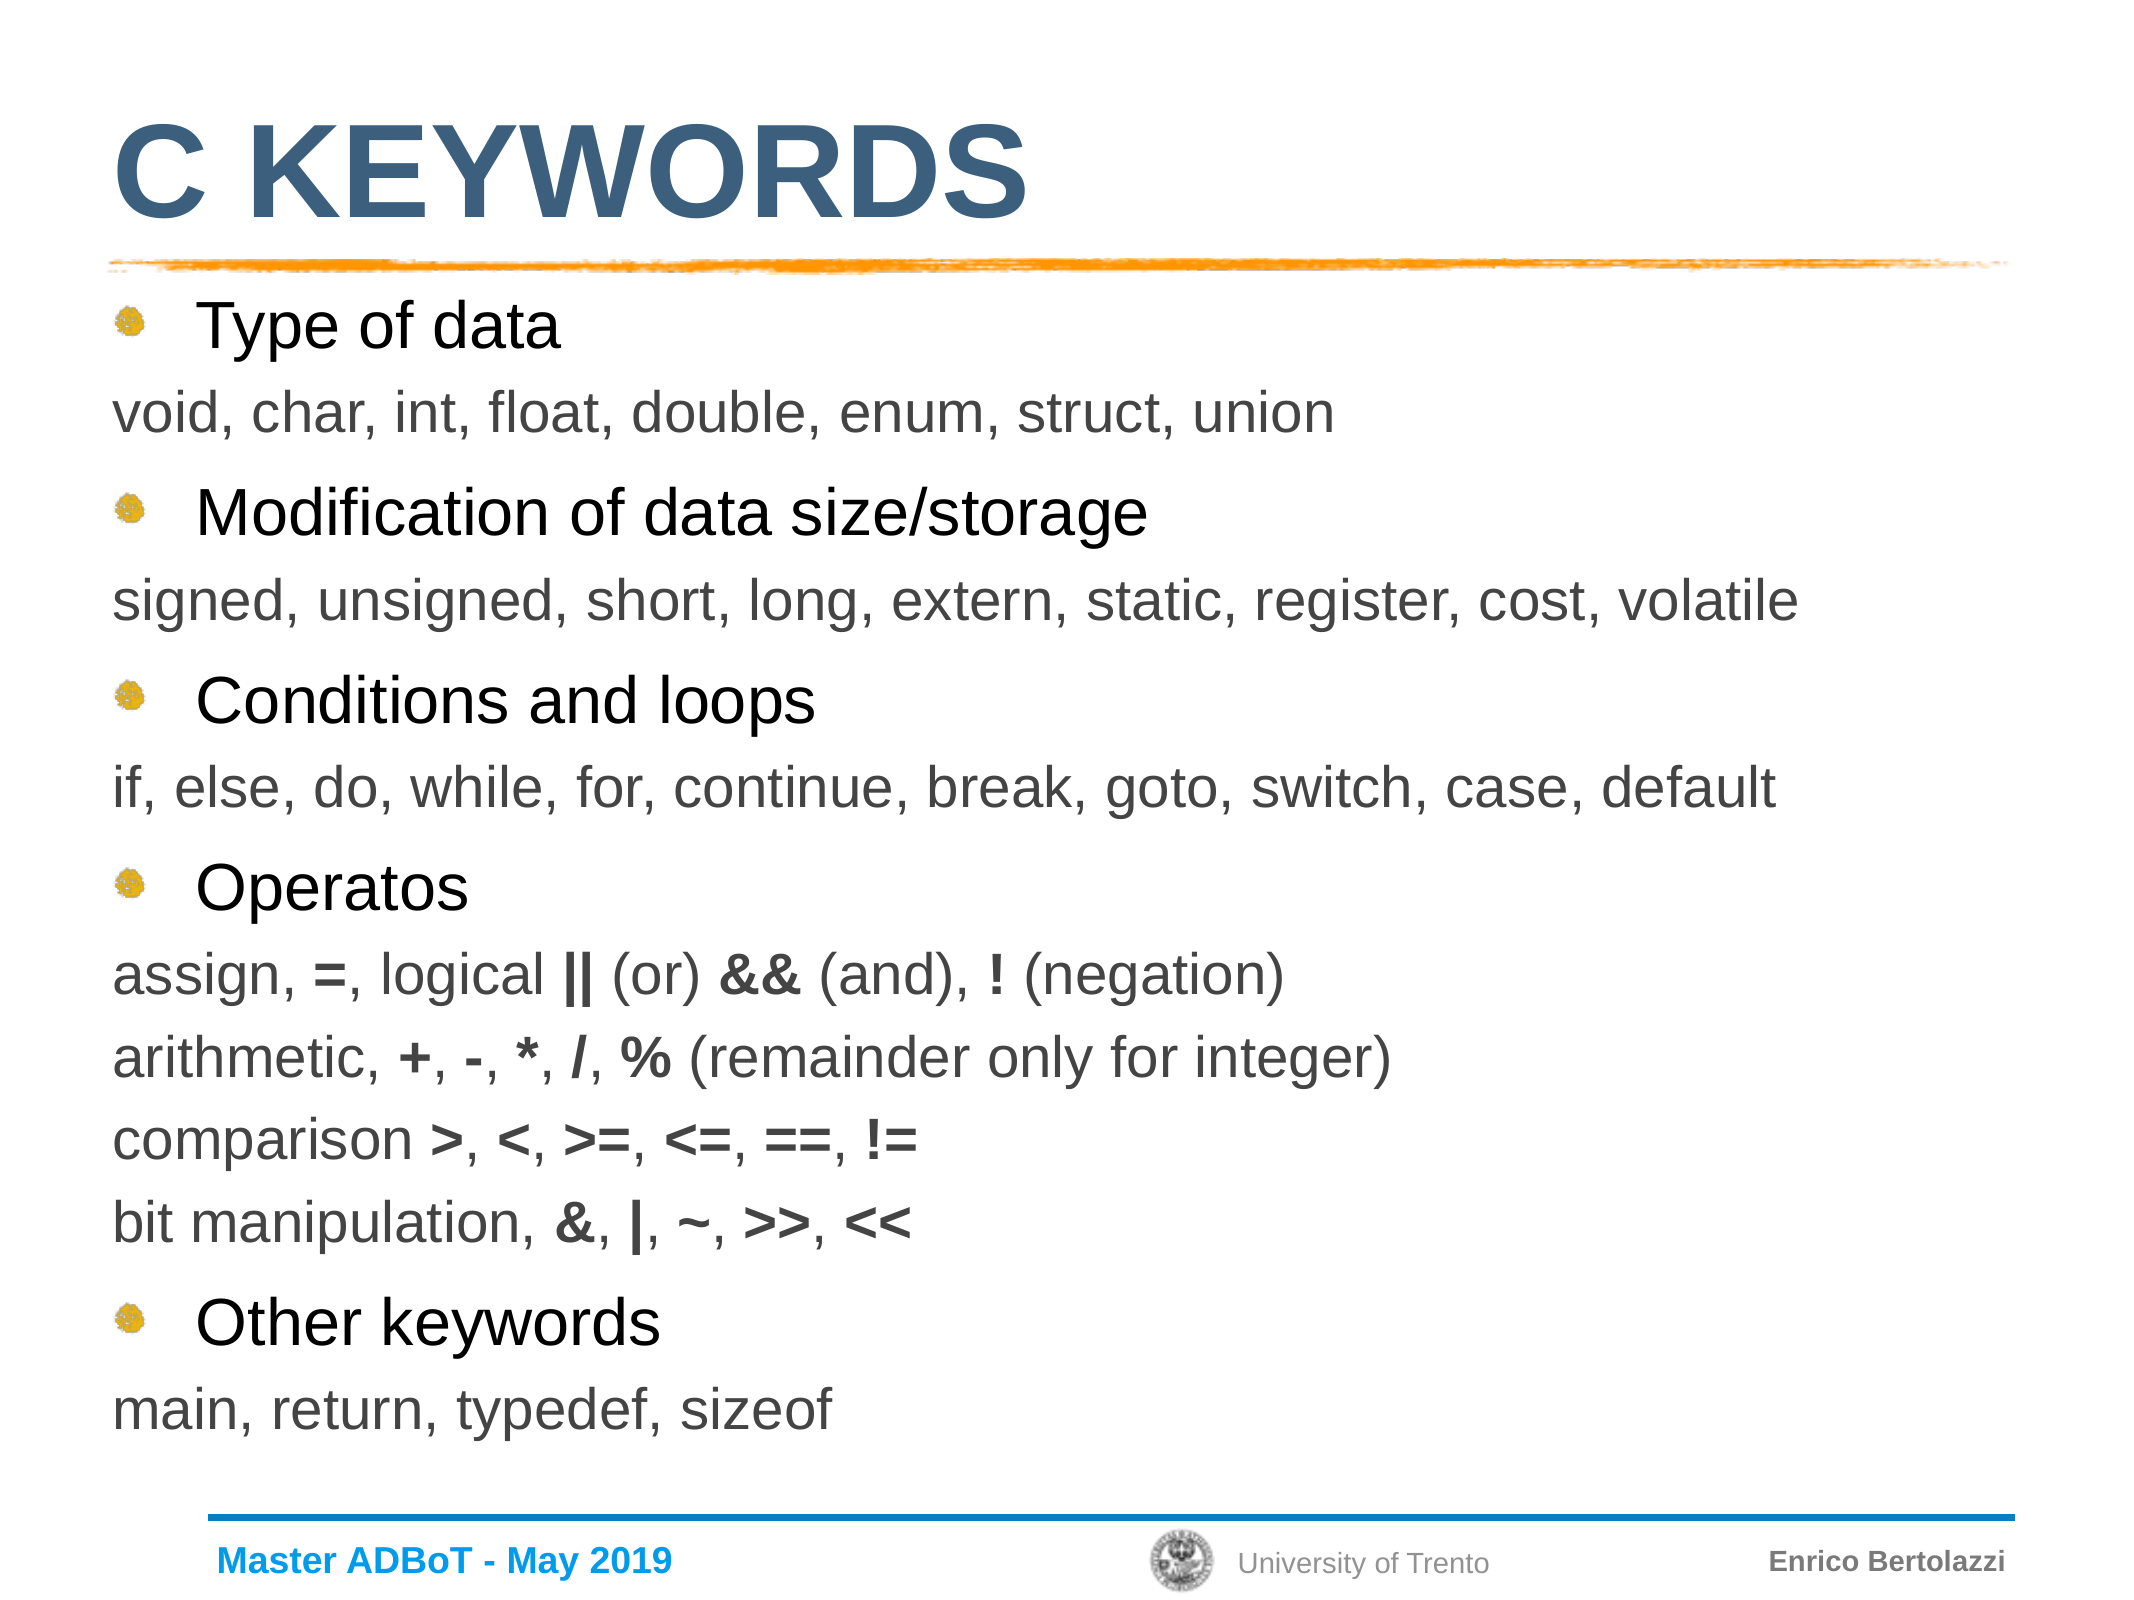

# C keywords
Type of data
void, char, int, float, double, enum, struct, union
Modification of data size/storage
signed, unsigned, short, long, extern, static, register, cost, volatile
Conditions and loops
if, else, do, while, for, continue, break, goto, switch, case, default
Operatos
assign, =, logical || (or) && (and), ! (negation)
arithmetic, +, -, *, /, % (remainder only for integer)
comparison >, <, >=, <=, ==, !=
bit manipulation, &, |, ~, >>, <<
Other keywords
main, return, typedef, sizeof
7
Master ADBoT - May 2019
Enrico Bertolazzi